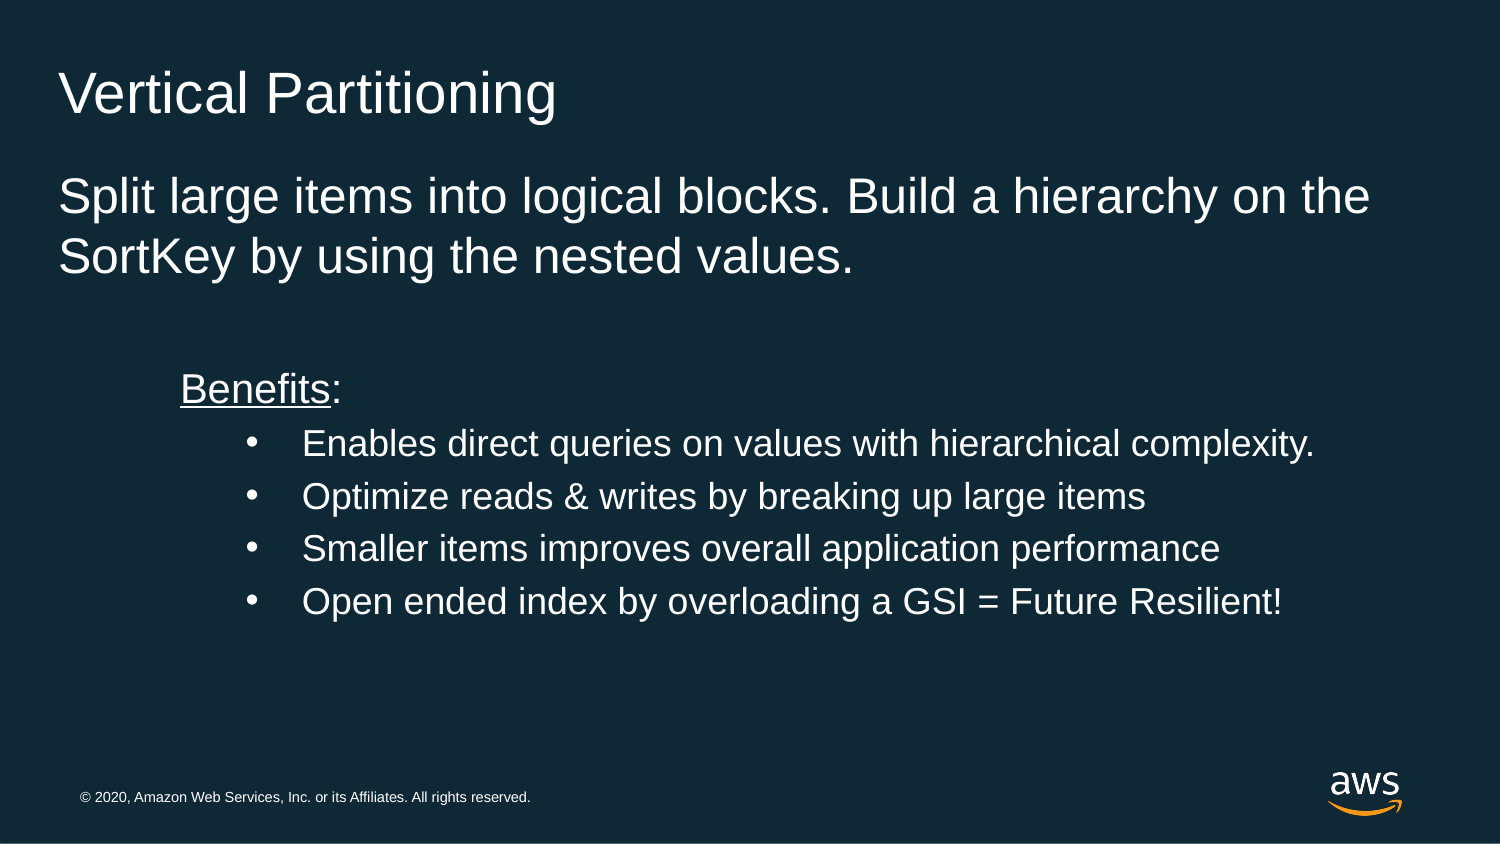

# Vertical Partitioning
Split large items into logical blocks. Build a hierarchy on the SortKey by using the nested values.

Benefits:
Enables direct queries on values with hierarchical complexity.
Optimize reads & writes by breaking up large items
Smaller items improves overall application performance
Open ended index by overloading a GSI = Future Resilient!